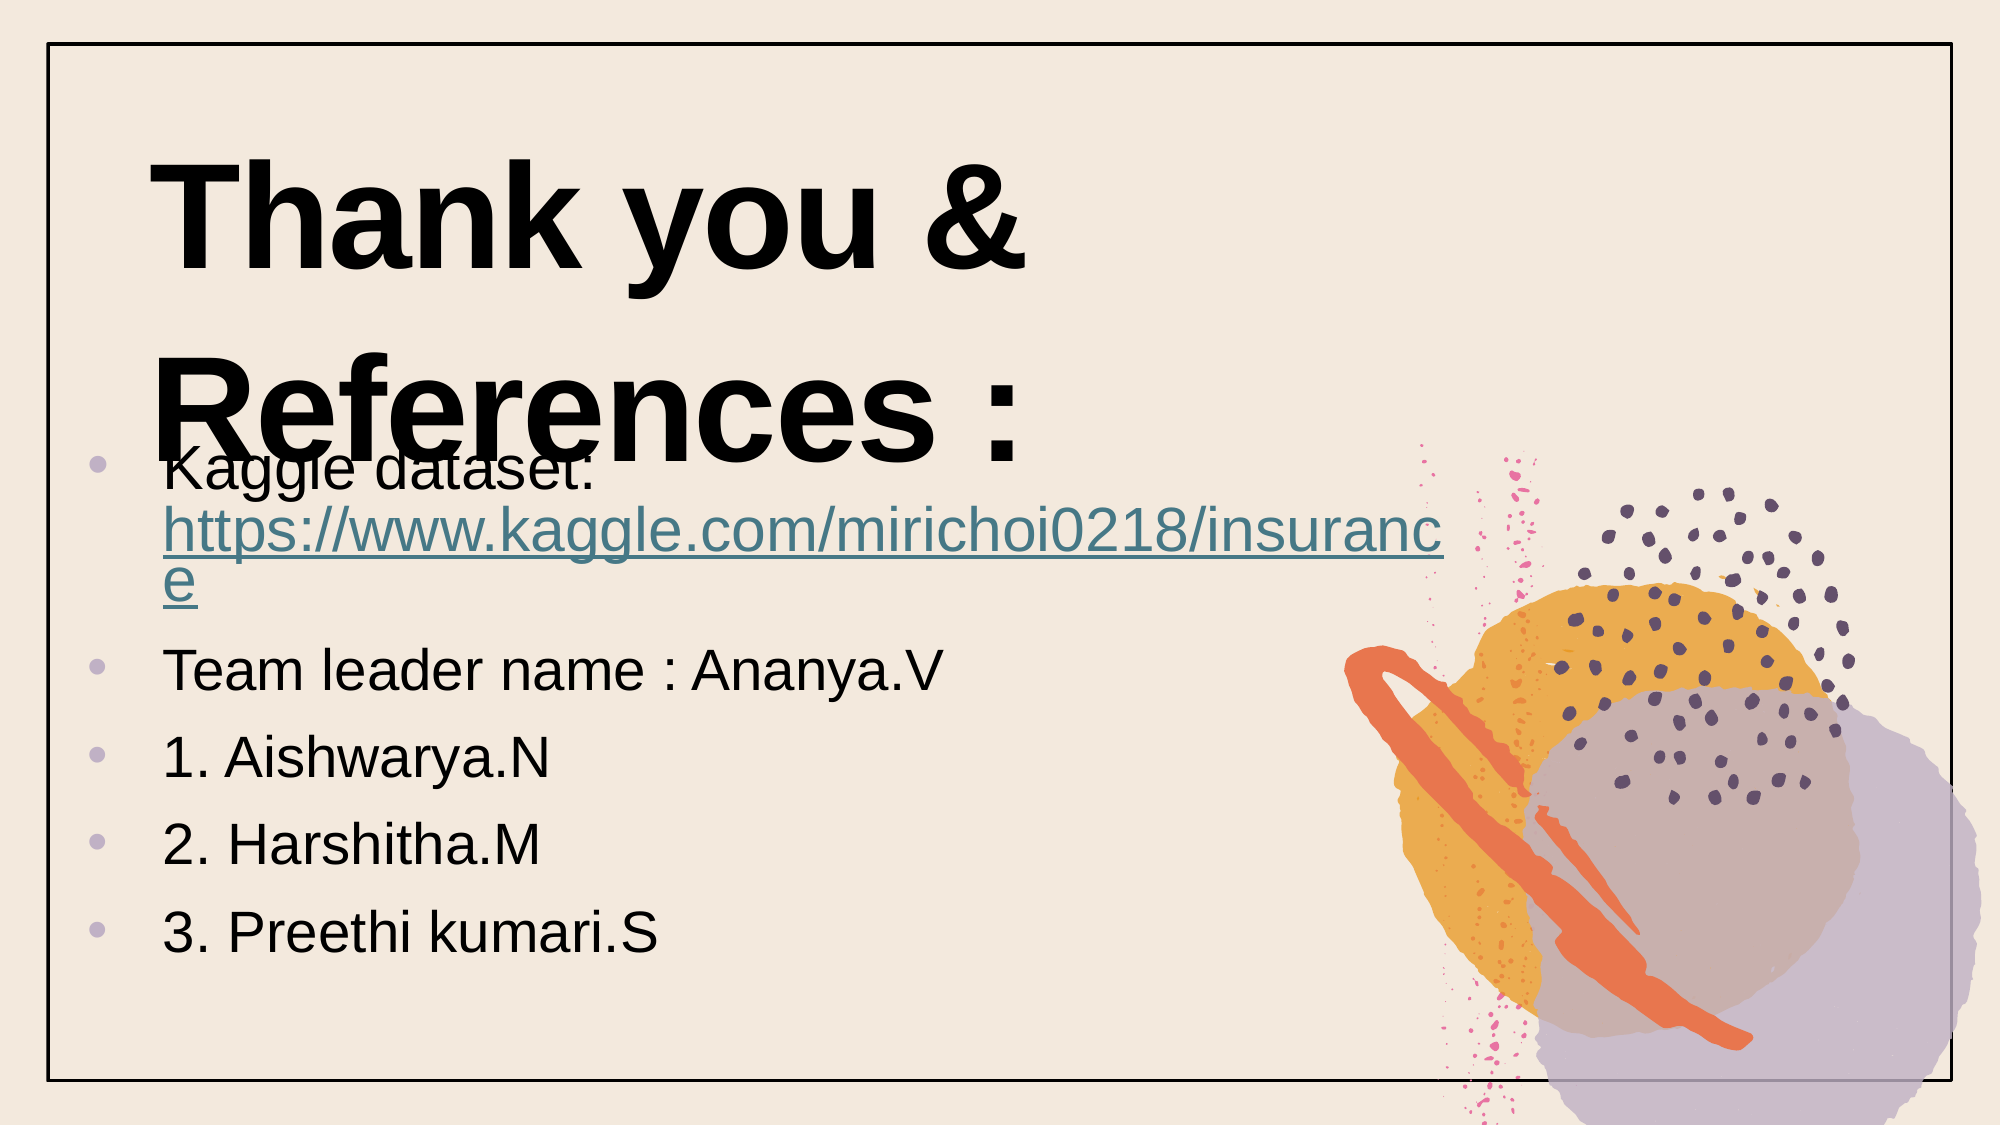

# Thank you & References :
Kaggle dataset: https://www.kaggle.com/mirichoi0218/insurance
Team leader name : Ananya.V
1. Aishwarya.N
2. Harshitha.M
3. Preethi kumari.S